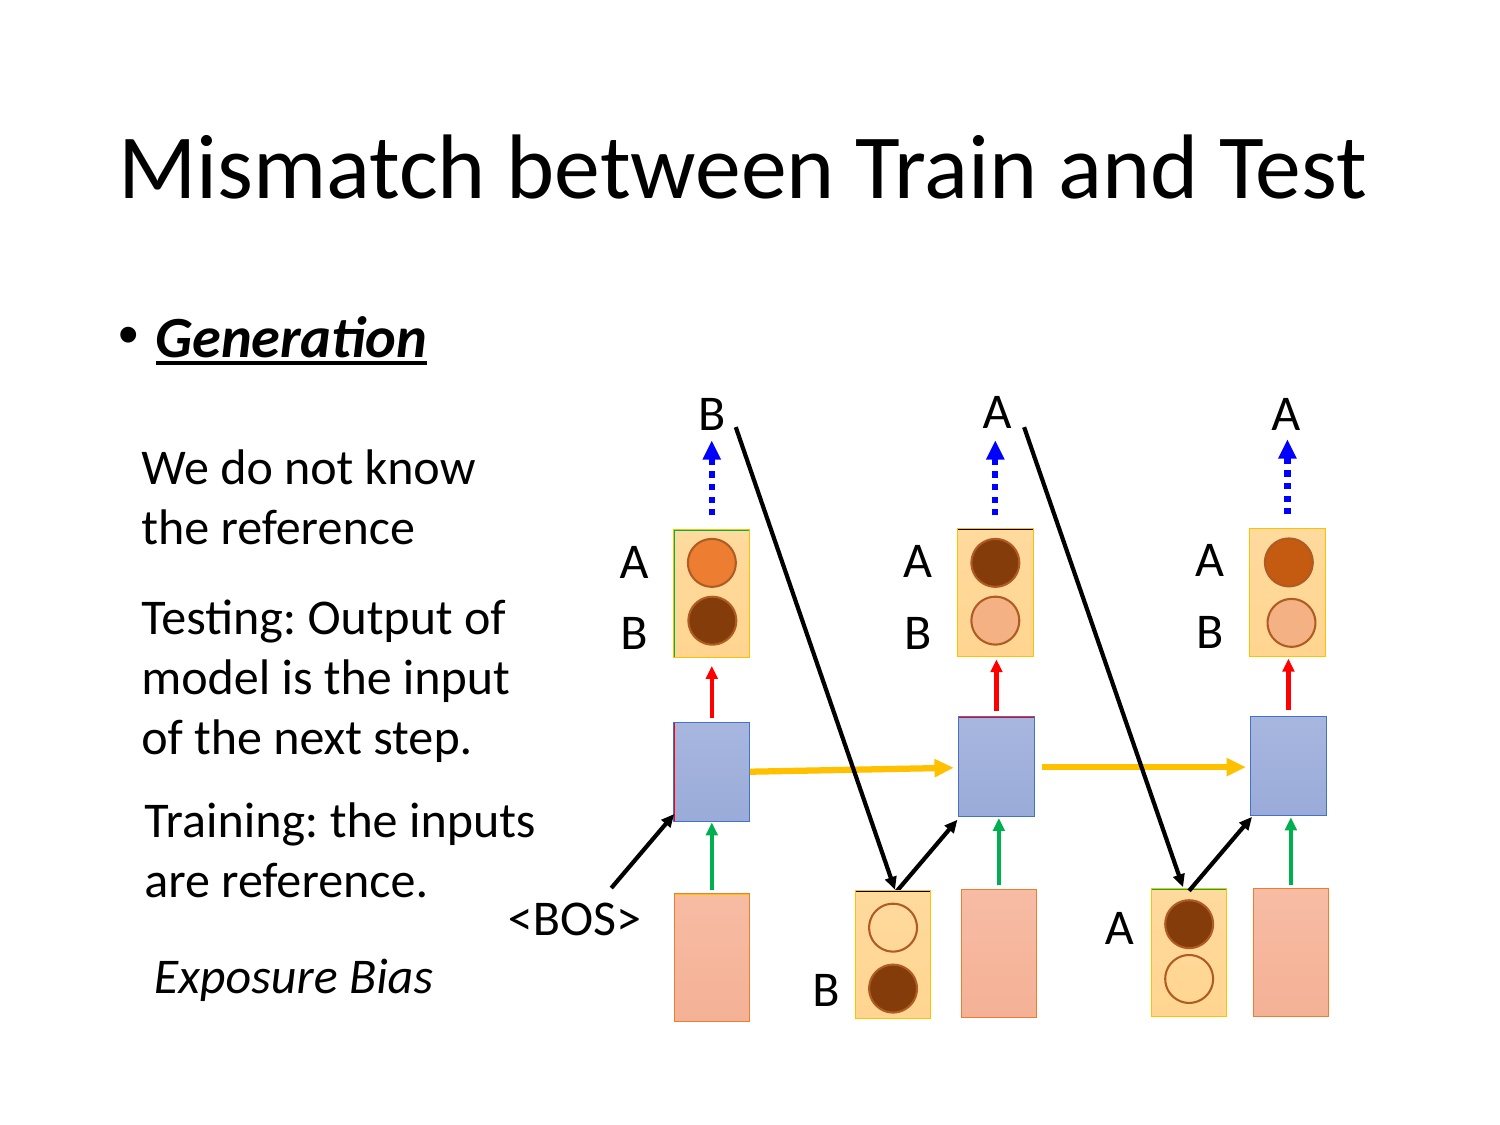

# Mismatch between Train and Test
Generation
A
B
A
We do not know the reference
A
A
A

Testing: Output of model is the input of the next step.
B
B
B

Training: the inputs are reference.
<BOS>
A

Exposure Bias
B